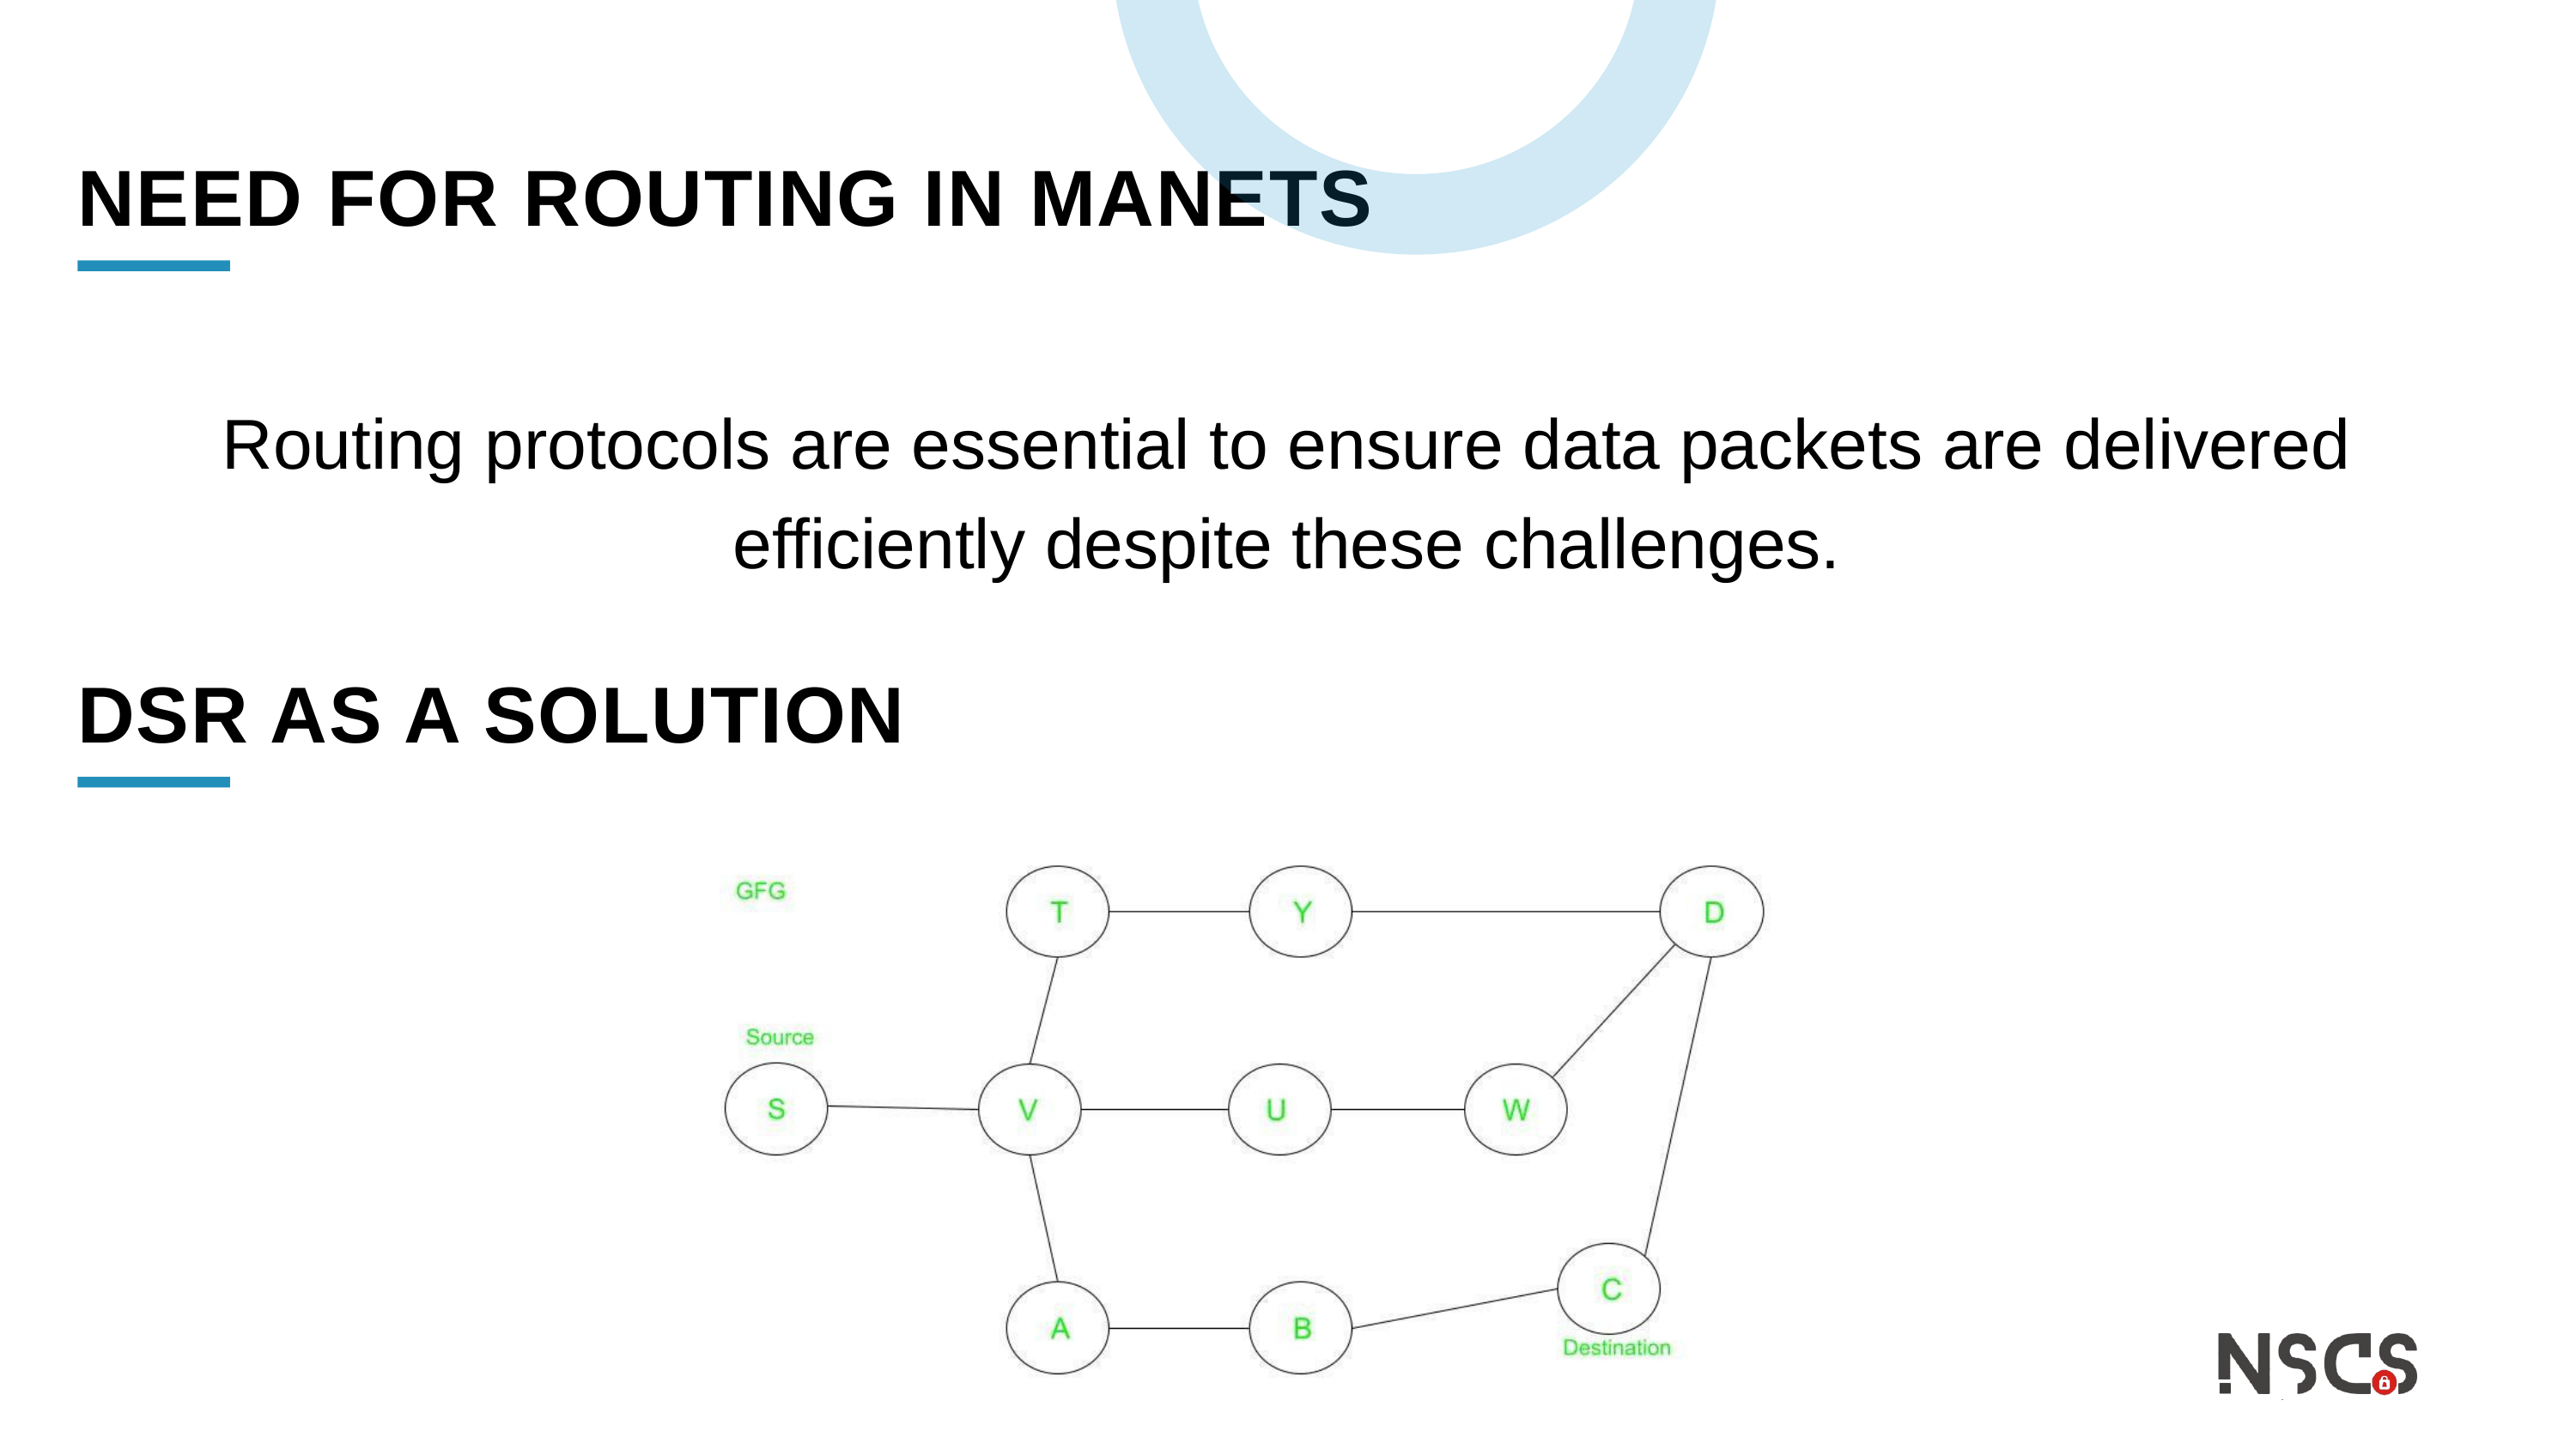

NEED FOR ROUTING IN MANETS

Routing protocols are essential to ensure data packets are delivered efficiently despite these challenges.
DSR AS A SOLUTION